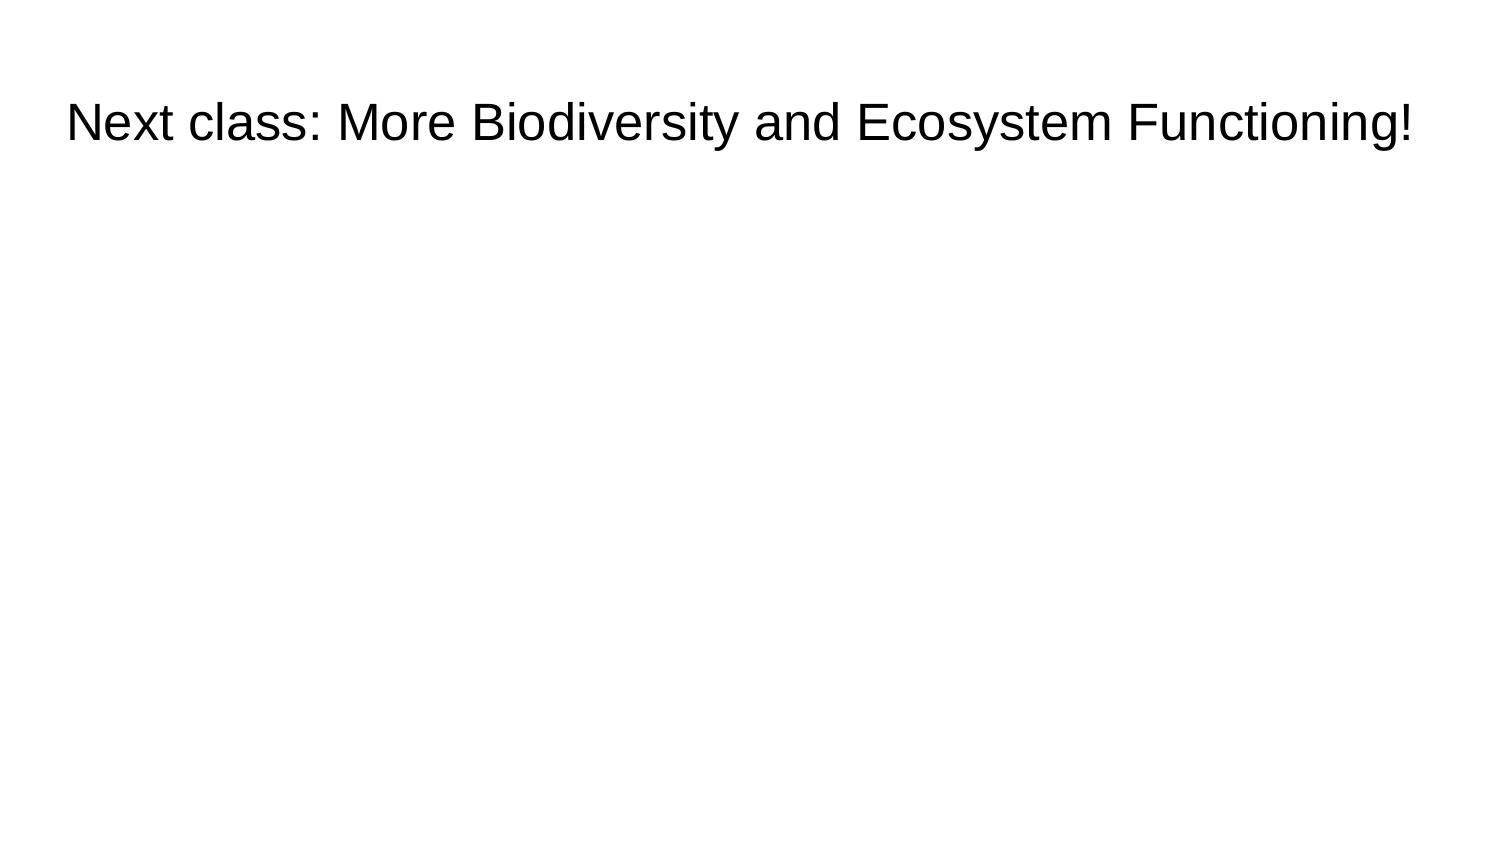

# Next class: More Biodiversity and Ecosystem Functioning!